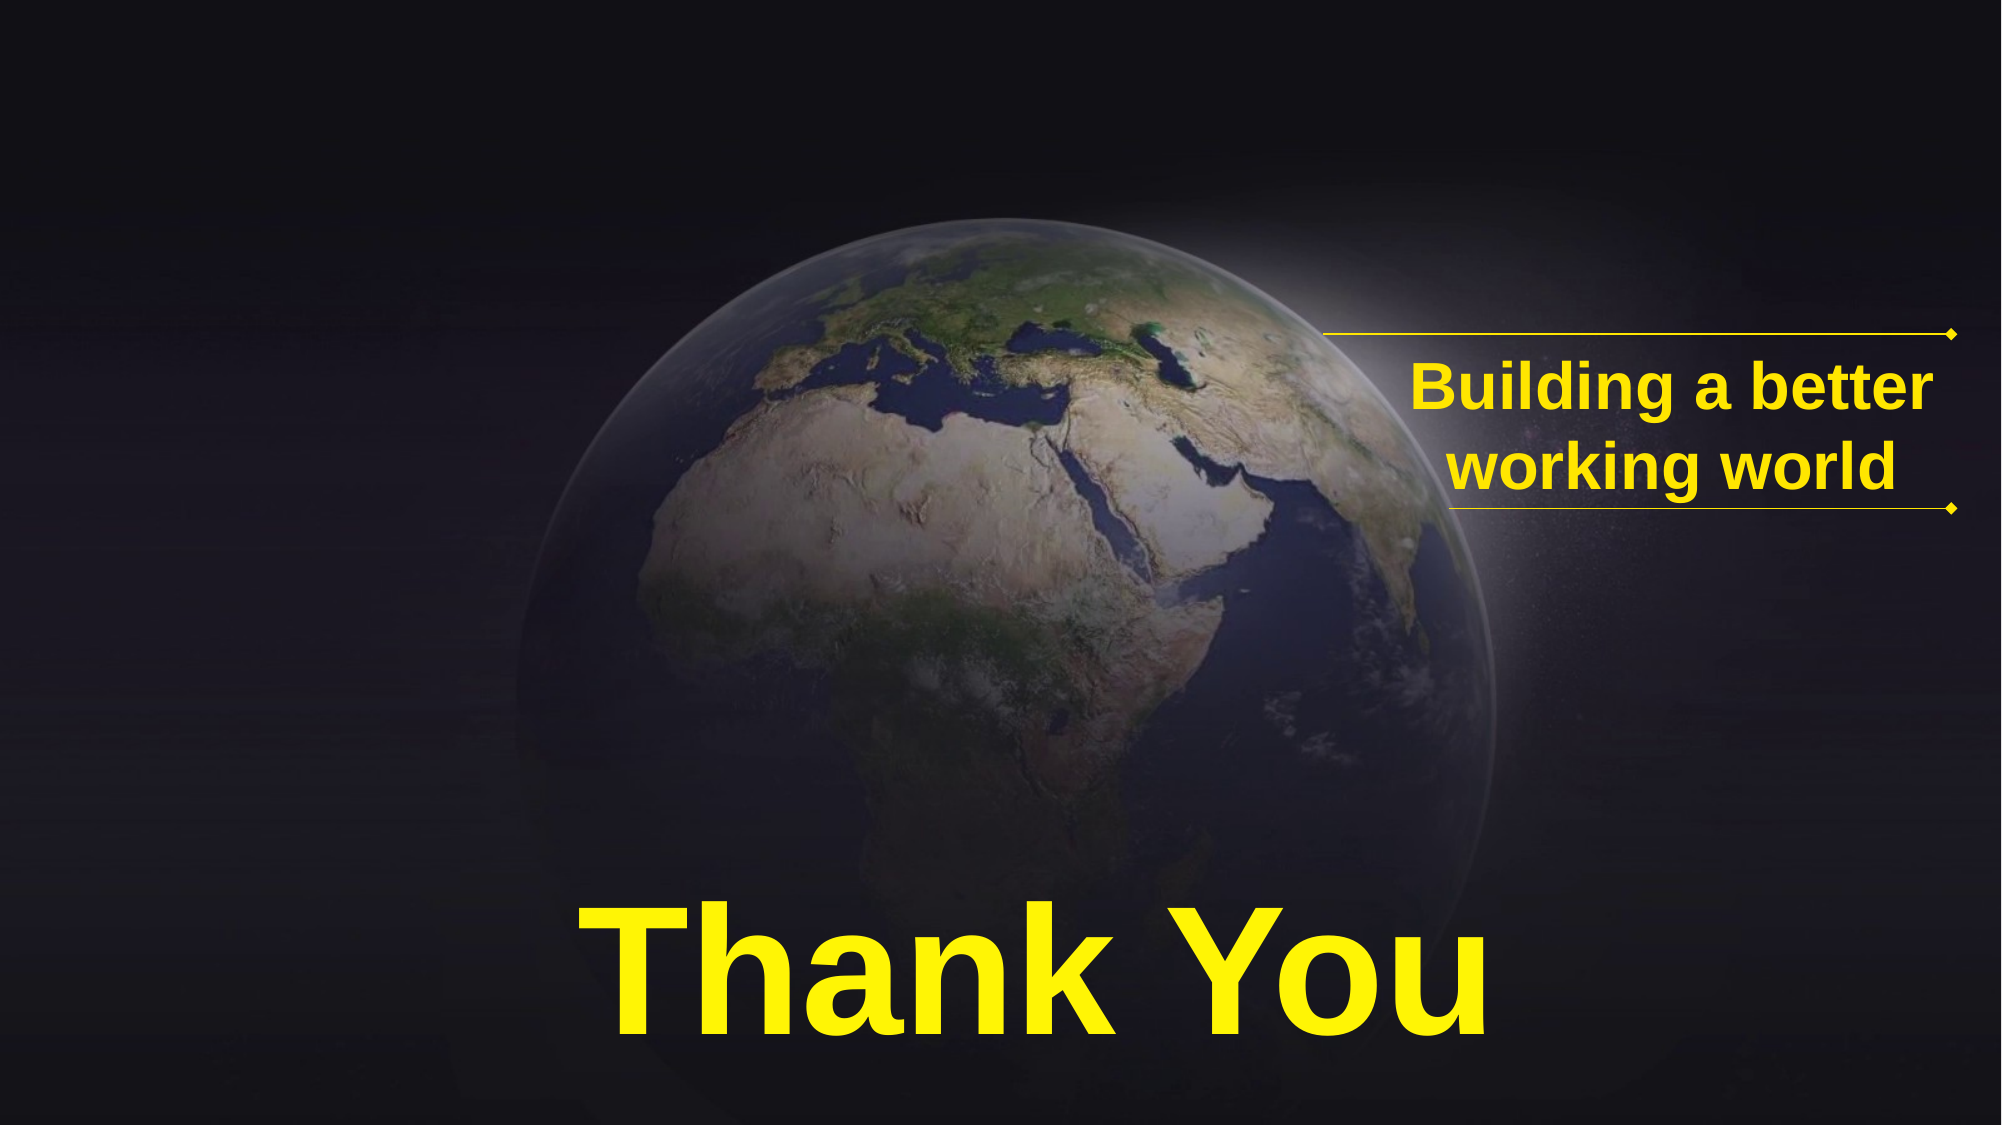

Building a better working world
Thank You